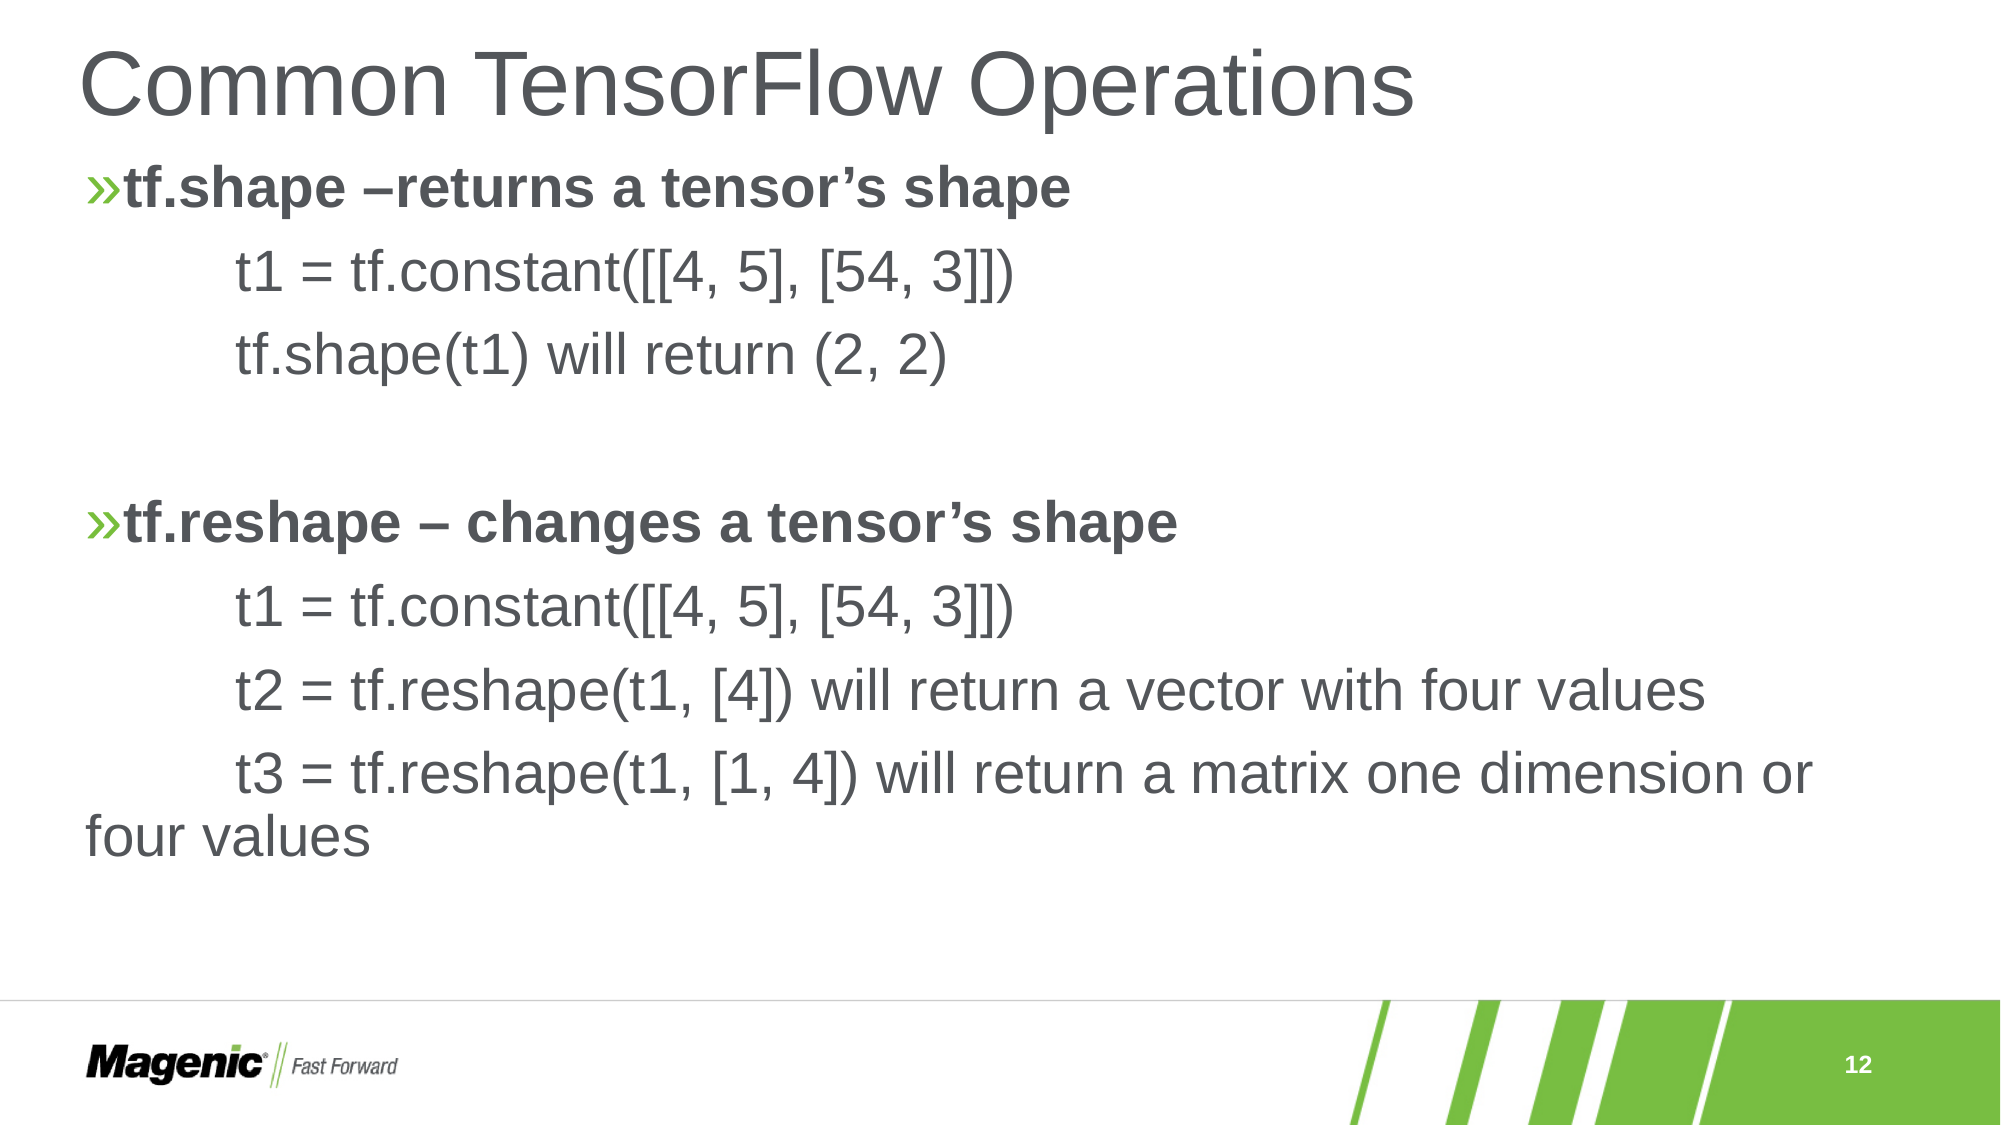

# Common TensorFlow Operations
tf.shape –returns a tensor’s shape
	t1 = tf.constant([[4, 5], [54, 3]])
	tf.shape(t1) will return (2, 2)

tf.reshape – changes a tensor’s shape
	t1 = tf.constant([[4, 5], [54, 3]])
	t2 = tf.reshape(t1, [4]) will return a vector with four values
	t3 = tf.reshape(t1, [1, 4]) will return a matrix one dimension or four values